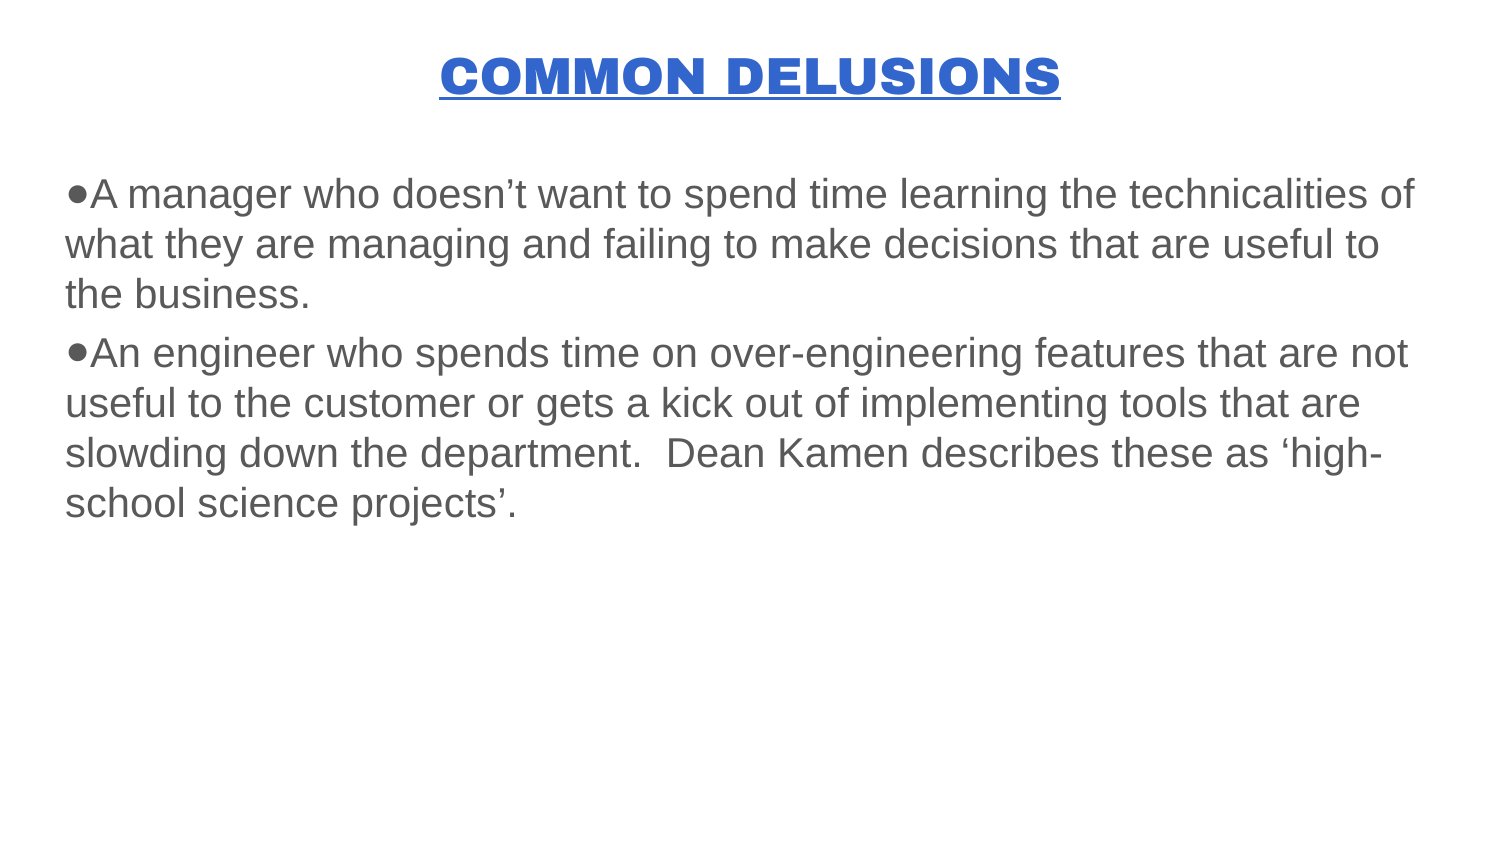

# COMMON DELUSIONS
A manager who doesn’t want to spend time learning the technicalities of what they are managing and failing to make decisions that are useful to the business.
An engineer who spends time on over-engineering features that are not useful to the customer or gets a kick out of implementing tools that are slowding down the department.  Dean Kamen describes these as ‘high-school science projects’.